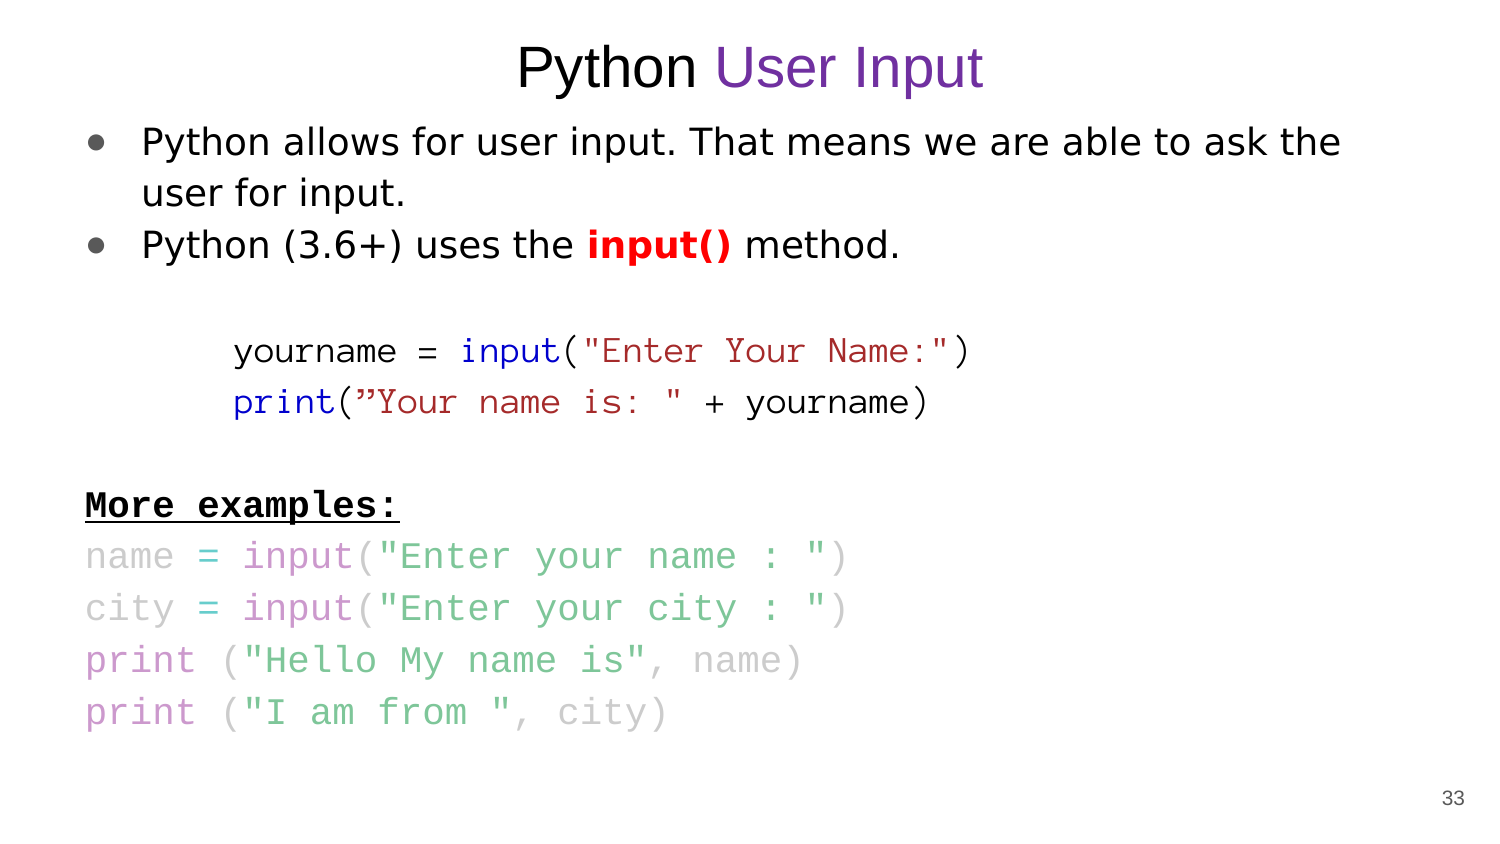

# Python User Input
Python allows for user input. That means we are able to ask the user for input.
Python (3.6+) uses the input() method.

	yourname = input("Enter Your Name:")
	print(”Your name is: " + yourname)

More examples:
name = input("Enter your name : ")
city = input("Enter your city : ")
print ("Hello My name is", name)
print ("I am from ", city)

33